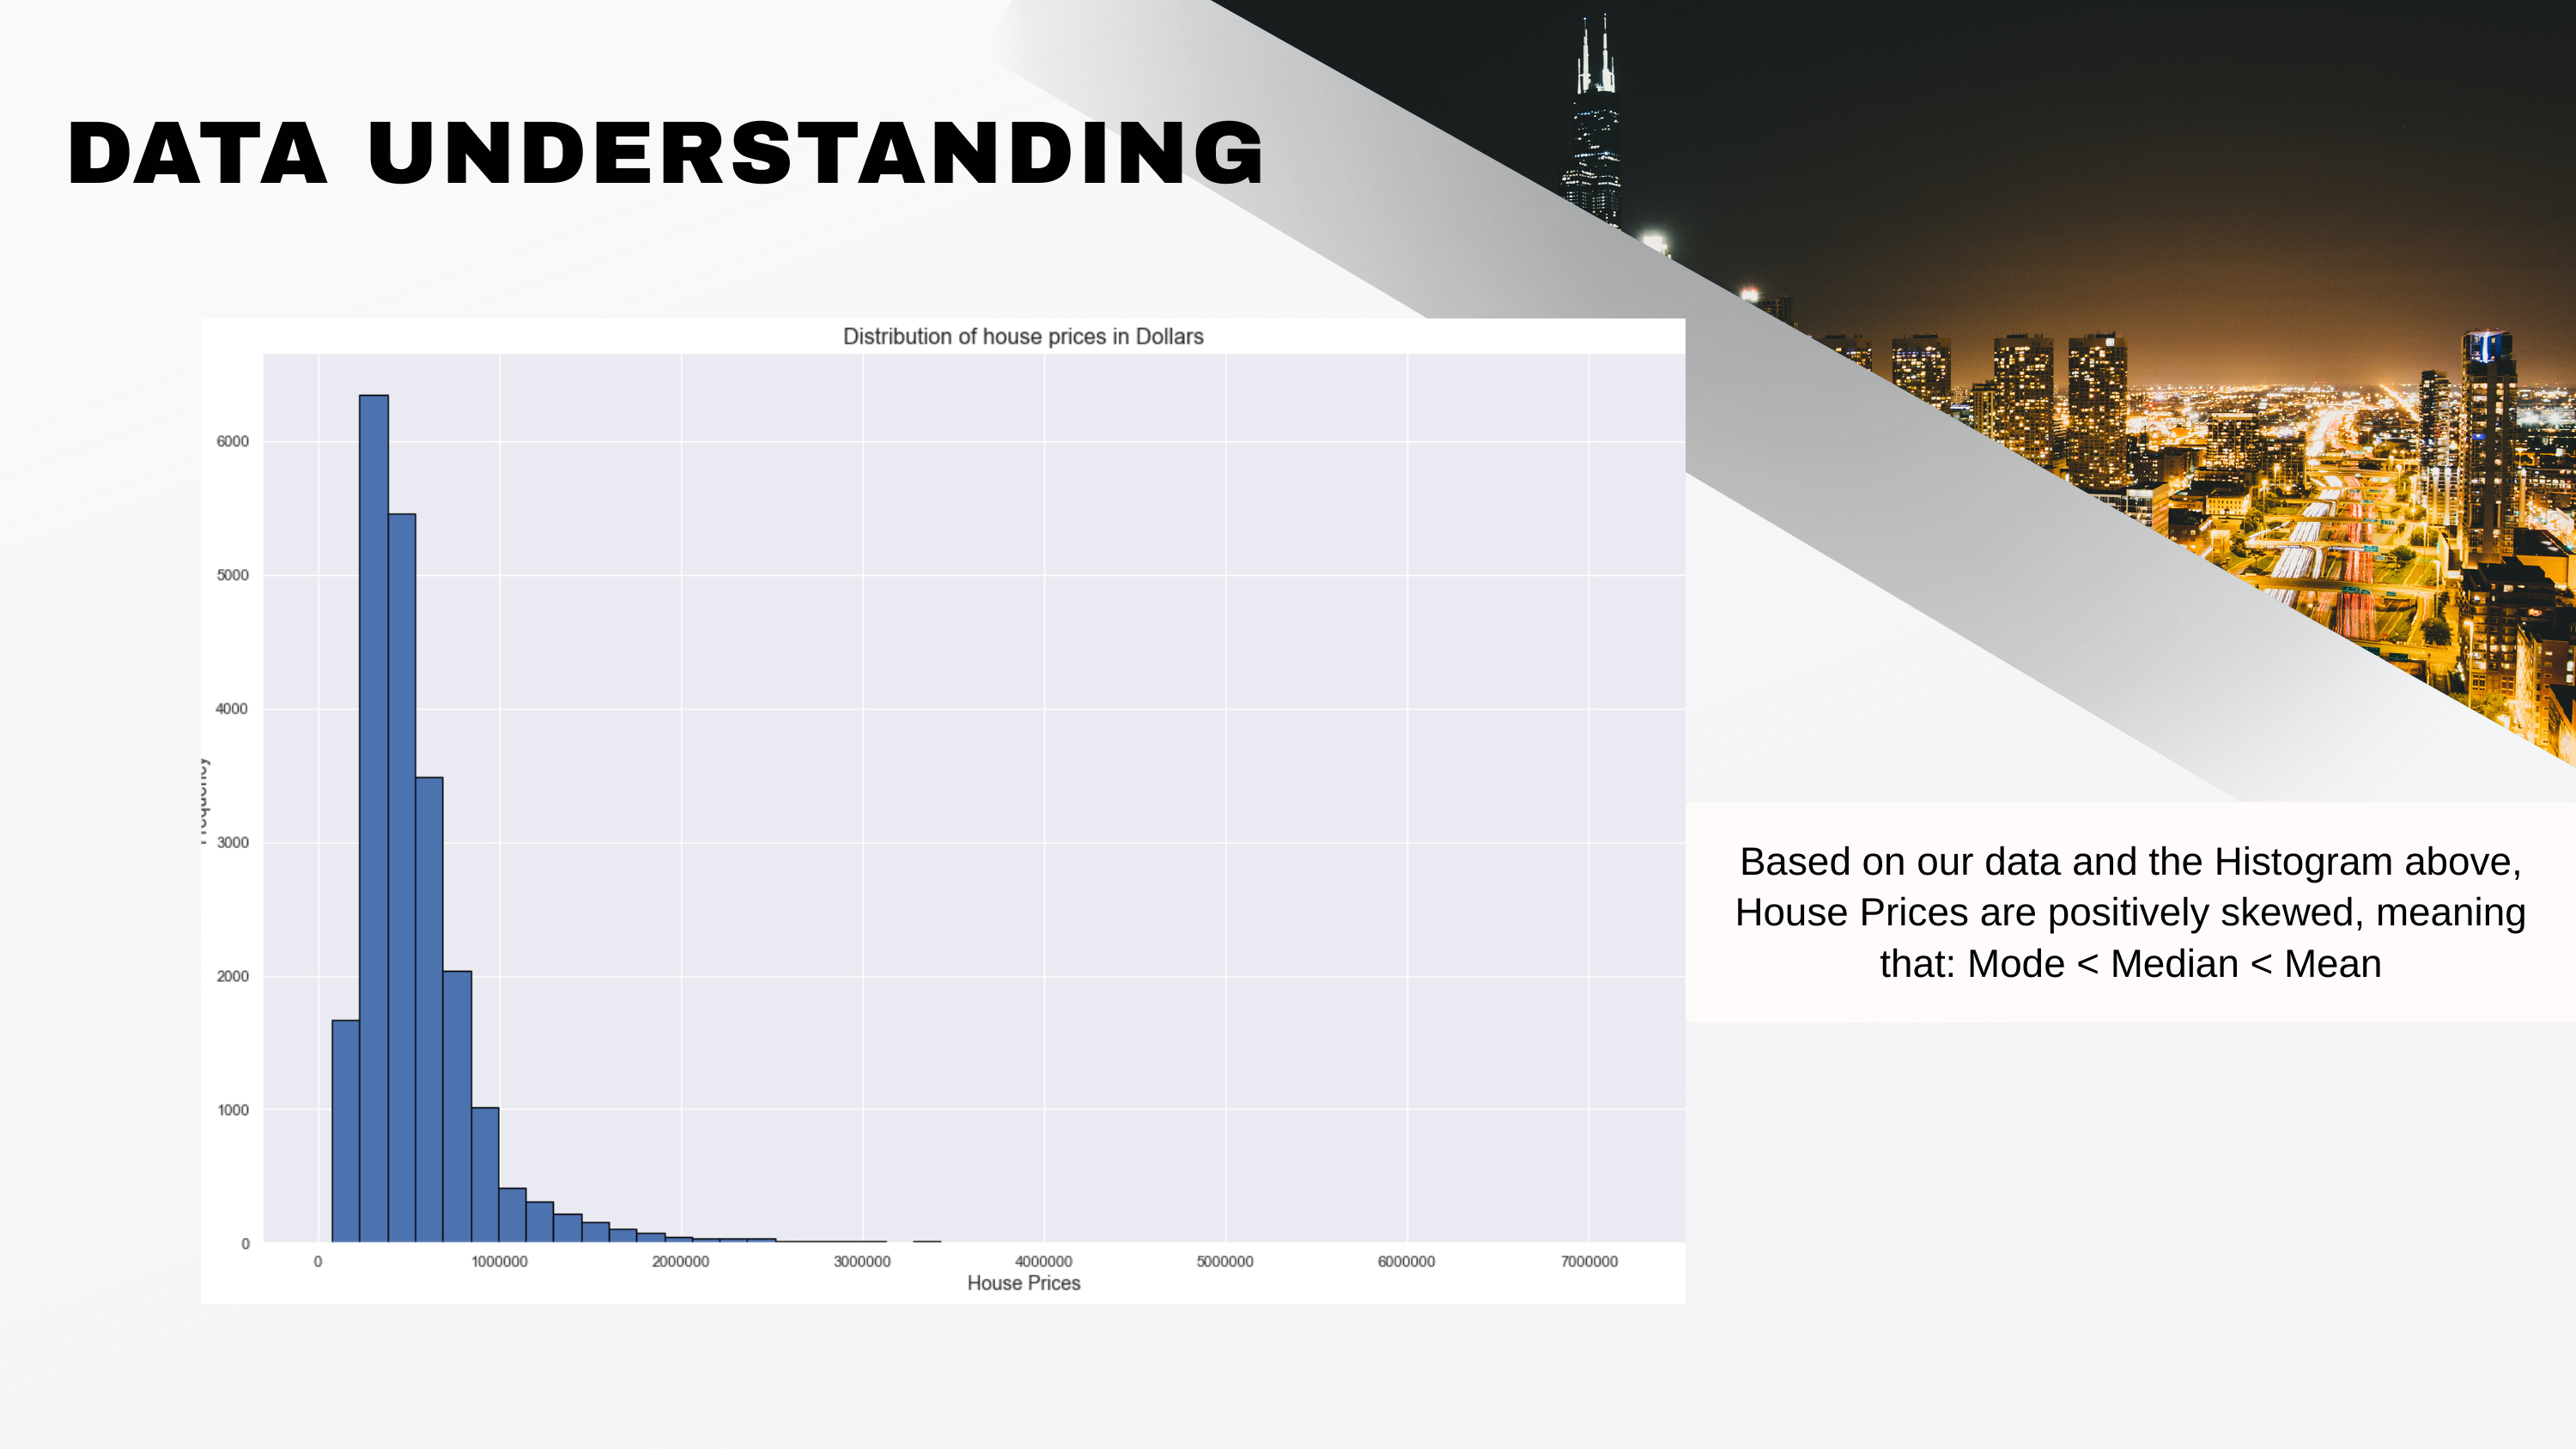

DATA UNDERSTANDING

Based on our data and the Histogram above, House Prices are positively skewed, meaning that: Mode < Median < Mean